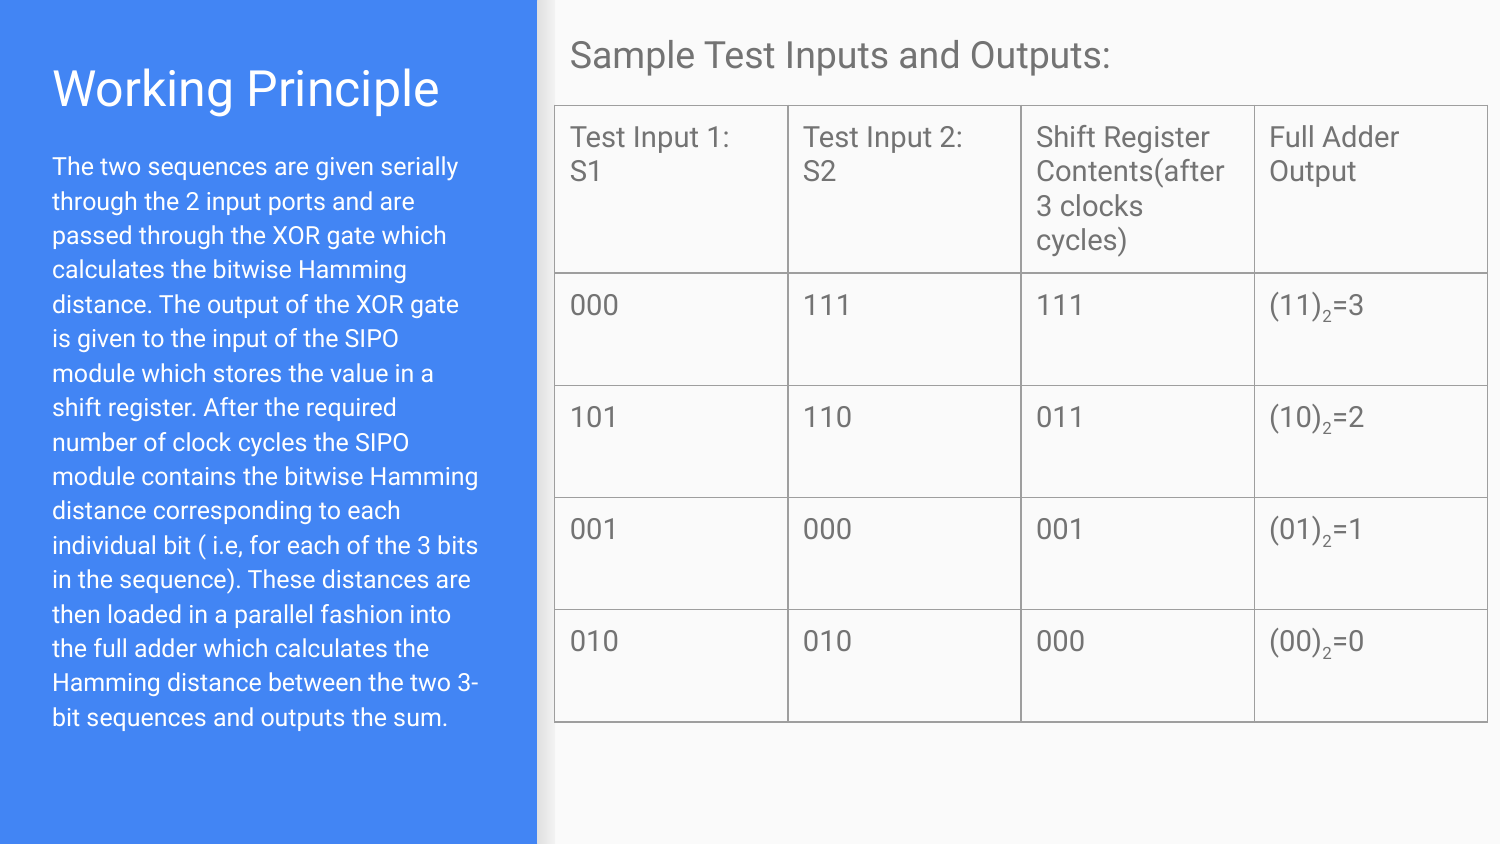

Sample Test Inputs and Outputs:
# Working Principle
| Test Input 1: S1 | Test Input 2: S2 | Shift Register Contents(after 3 clocks cycles) | Full Adder Output |
| --- | --- | --- | --- |
| 000 | 111 | 111 | (11)2=3 |
| 101 | 110 | 011 | (10)2=2 |
| 001 | 000 | 001 | (01)2=1 |
| 010 | 010 | 000 | (00)2=0 |
The two sequences are given serially through the 2 input ports and are passed through the XOR gate which calculates the bitwise Hamming distance. The output of the XOR gate is given to the input of the SIPO module which stores the value in a shift register. After the required number of clock cycles the SIPO module contains the bitwise Hamming distance corresponding to each individual bit ( i.e, for each of the 3 bits in the sequence). These distances are then loaded in a parallel fashion into the full adder which calculates the Hamming distance between the two 3-bit sequences and outputs the sum.